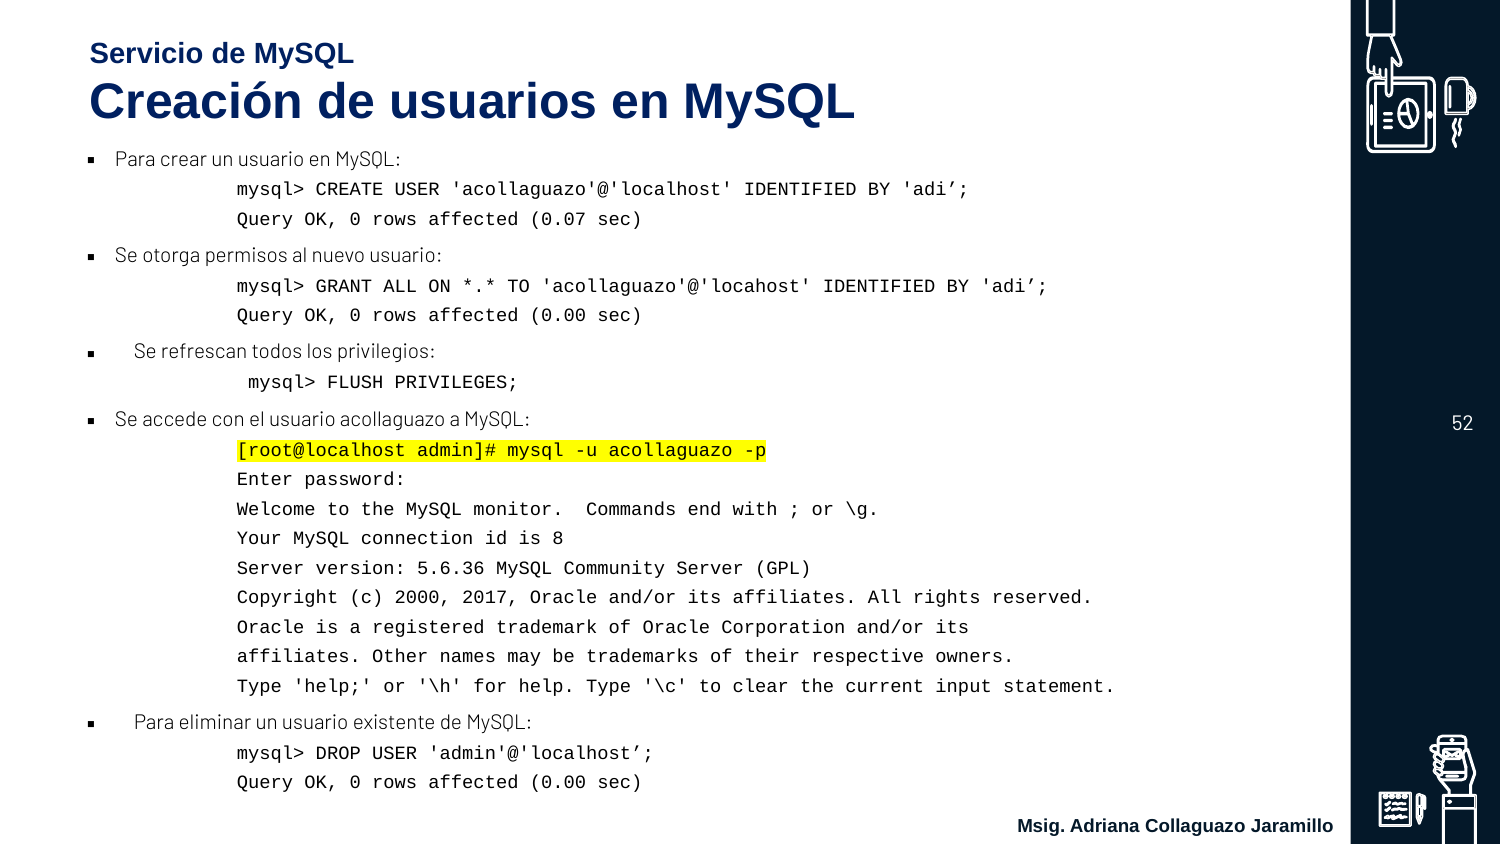

# Servicio de MySQL Creación de usuarios en MySQL
Para crear un usuario en MySQL:
	mysql> CREATE USER 'acollaguazo'@'localhost' IDENTIFIED BY 'adi’;
	Query OK, 0 rows affected (0.07 sec)
Se otorga permisos al nuevo usuario:
	mysql> GRANT ALL ON *.* TO 'acollaguazo'@'locahost' IDENTIFIED BY 'adi’;
	Query OK, 0 rows affected (0.00 sec)
Se refrescan todos los privilegios:
	 mysql> FLUSH PRIVILEGES;
Se accede con el usuario acollaguazo a MySQL:
	[root@localhost admin]# mysql -u acollaguazo -p
	Enter password:
	Welcome to the MySQL monitor.  Commands end with ; or \g.
	Your MySQL connection id is 8
	Server version: 5.6.36 MySQL Community Server (GPL)
	Copyright (c) 2000, 2017, Oracle and/or its affiliates. All rights reserved.
	Oracle is a registered trademark of Oracle Corporation and/or its
	affiliates. Other names may be trademarks of their respective owners.
	Type 'help;' or '\h' for help. Type '\c' to clear the current input statement.
Para eliminar un usuario existente de MySQL:
	mysql> DROP USER 'admin'@'localhost’;
	Query OK, 0 rows affected (0.00 sec)
52